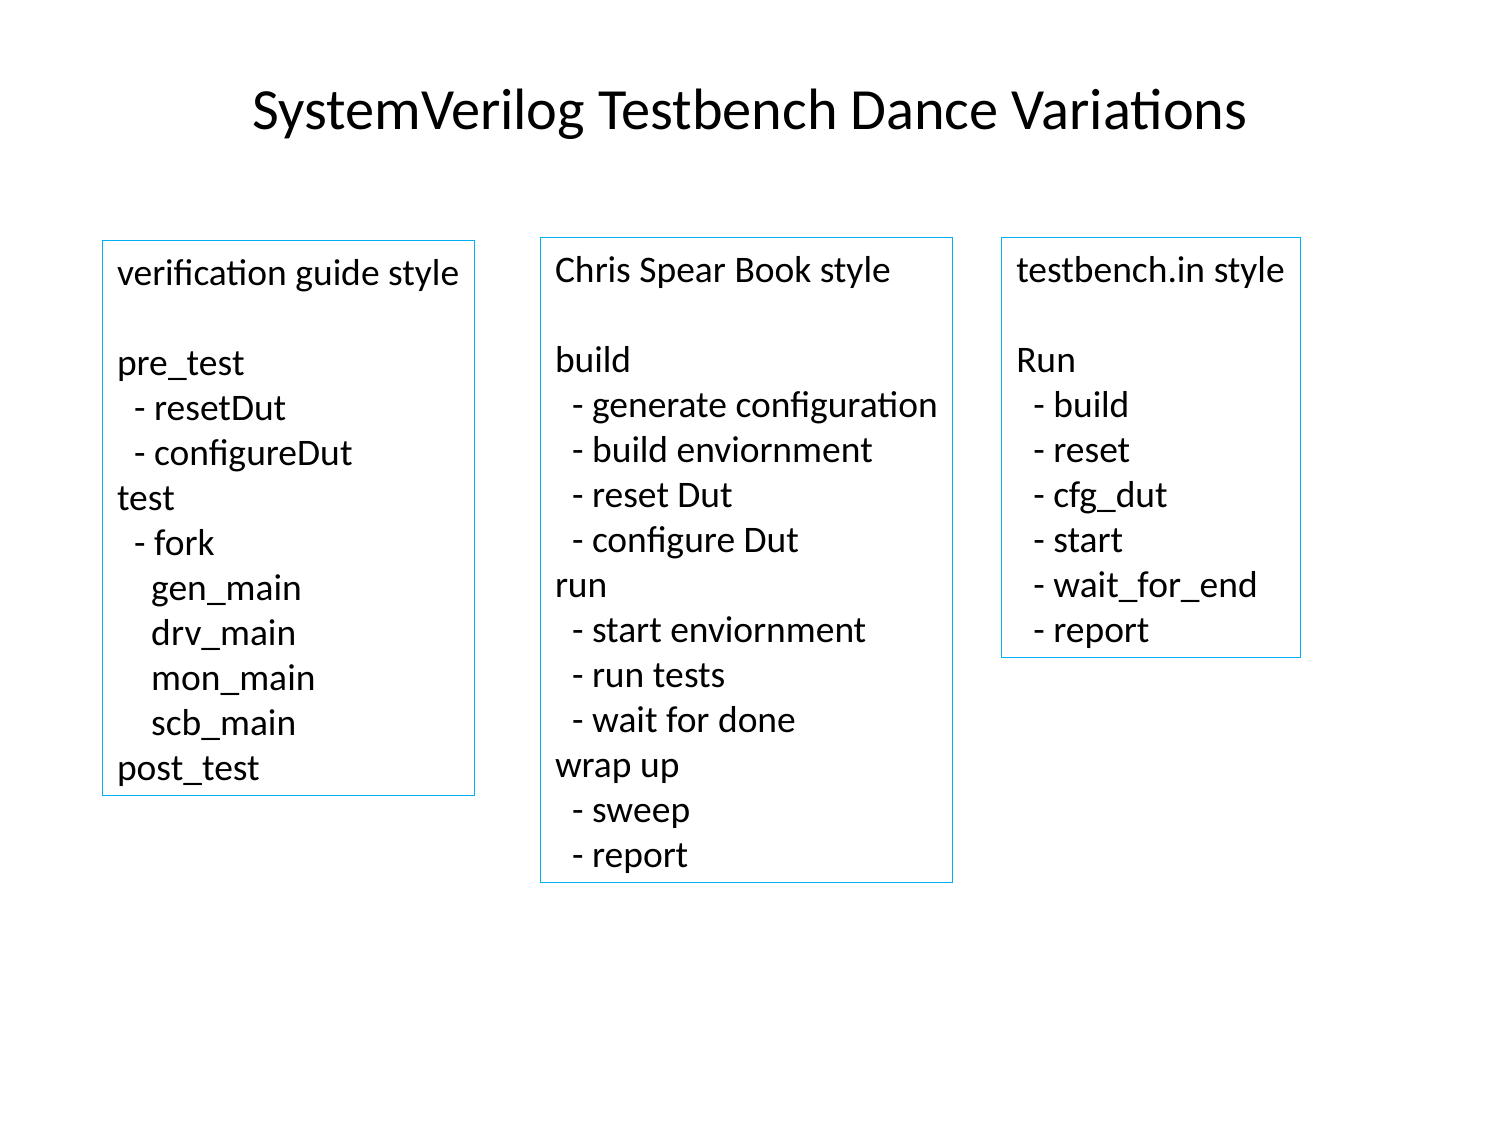

# SystemVerilog Testbench Dance Variations
Chris Spear Book style

build
  - generate configuration
  - build enviornment
  - reset Dut
  - configure Dut
run
  - start enviornment
  - run tests
  - wait for done
wrap up
  - sweep
  - report
testbench.in style

Run
  - build
  - reset
  - cfg_dut
  - start
  - wait_for_end
  - report
verification guide style

pre_test
  - resetDut
  - configureDut
test
  - fork
    gen_main
    drv_main
    mon_main
    scb_main
post_test